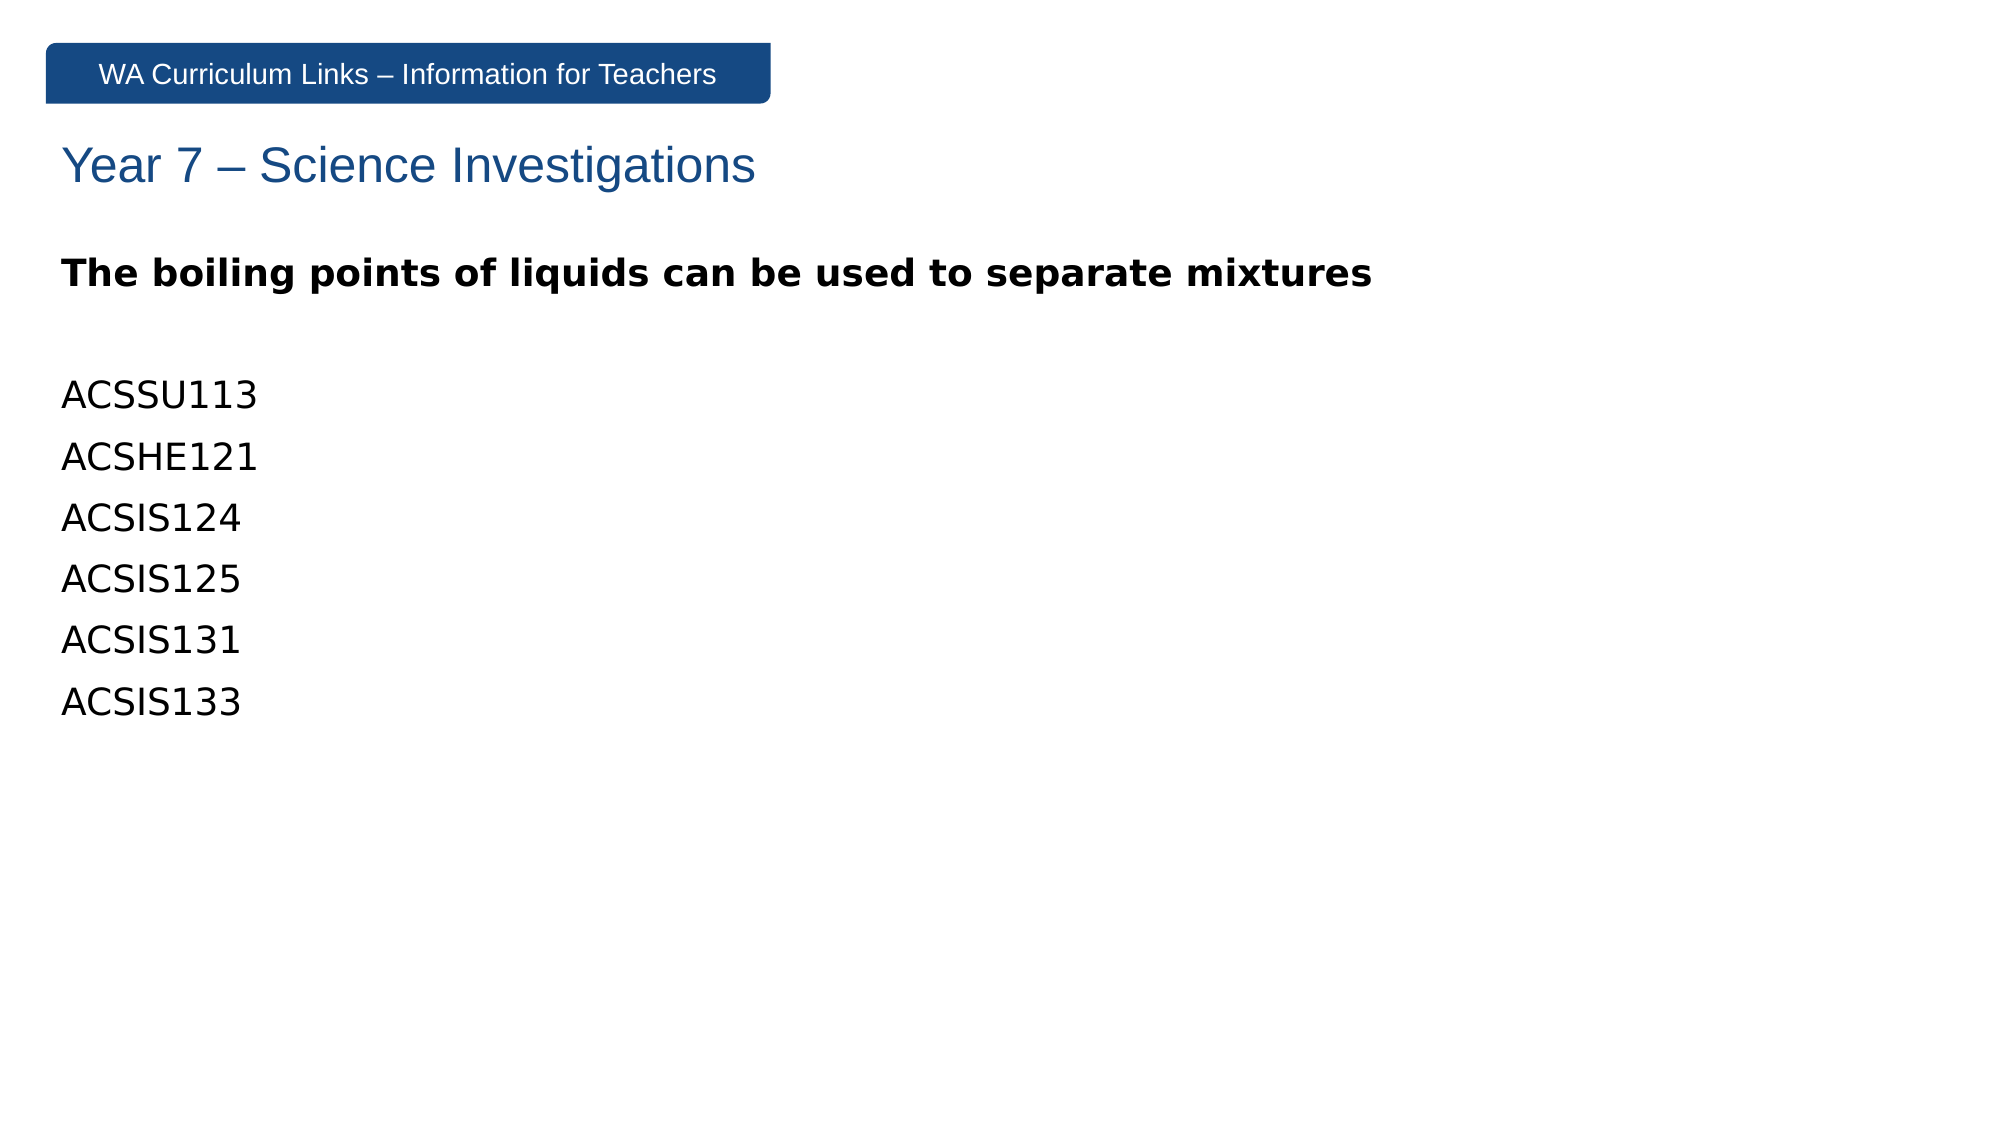

Year 7 – Science Investigations
The boiling points of liquids can be used to separate mixtures

ACSSU113
ACSHE121
ACSIS124
ACSIS125
ACSIS131
ACSIS133